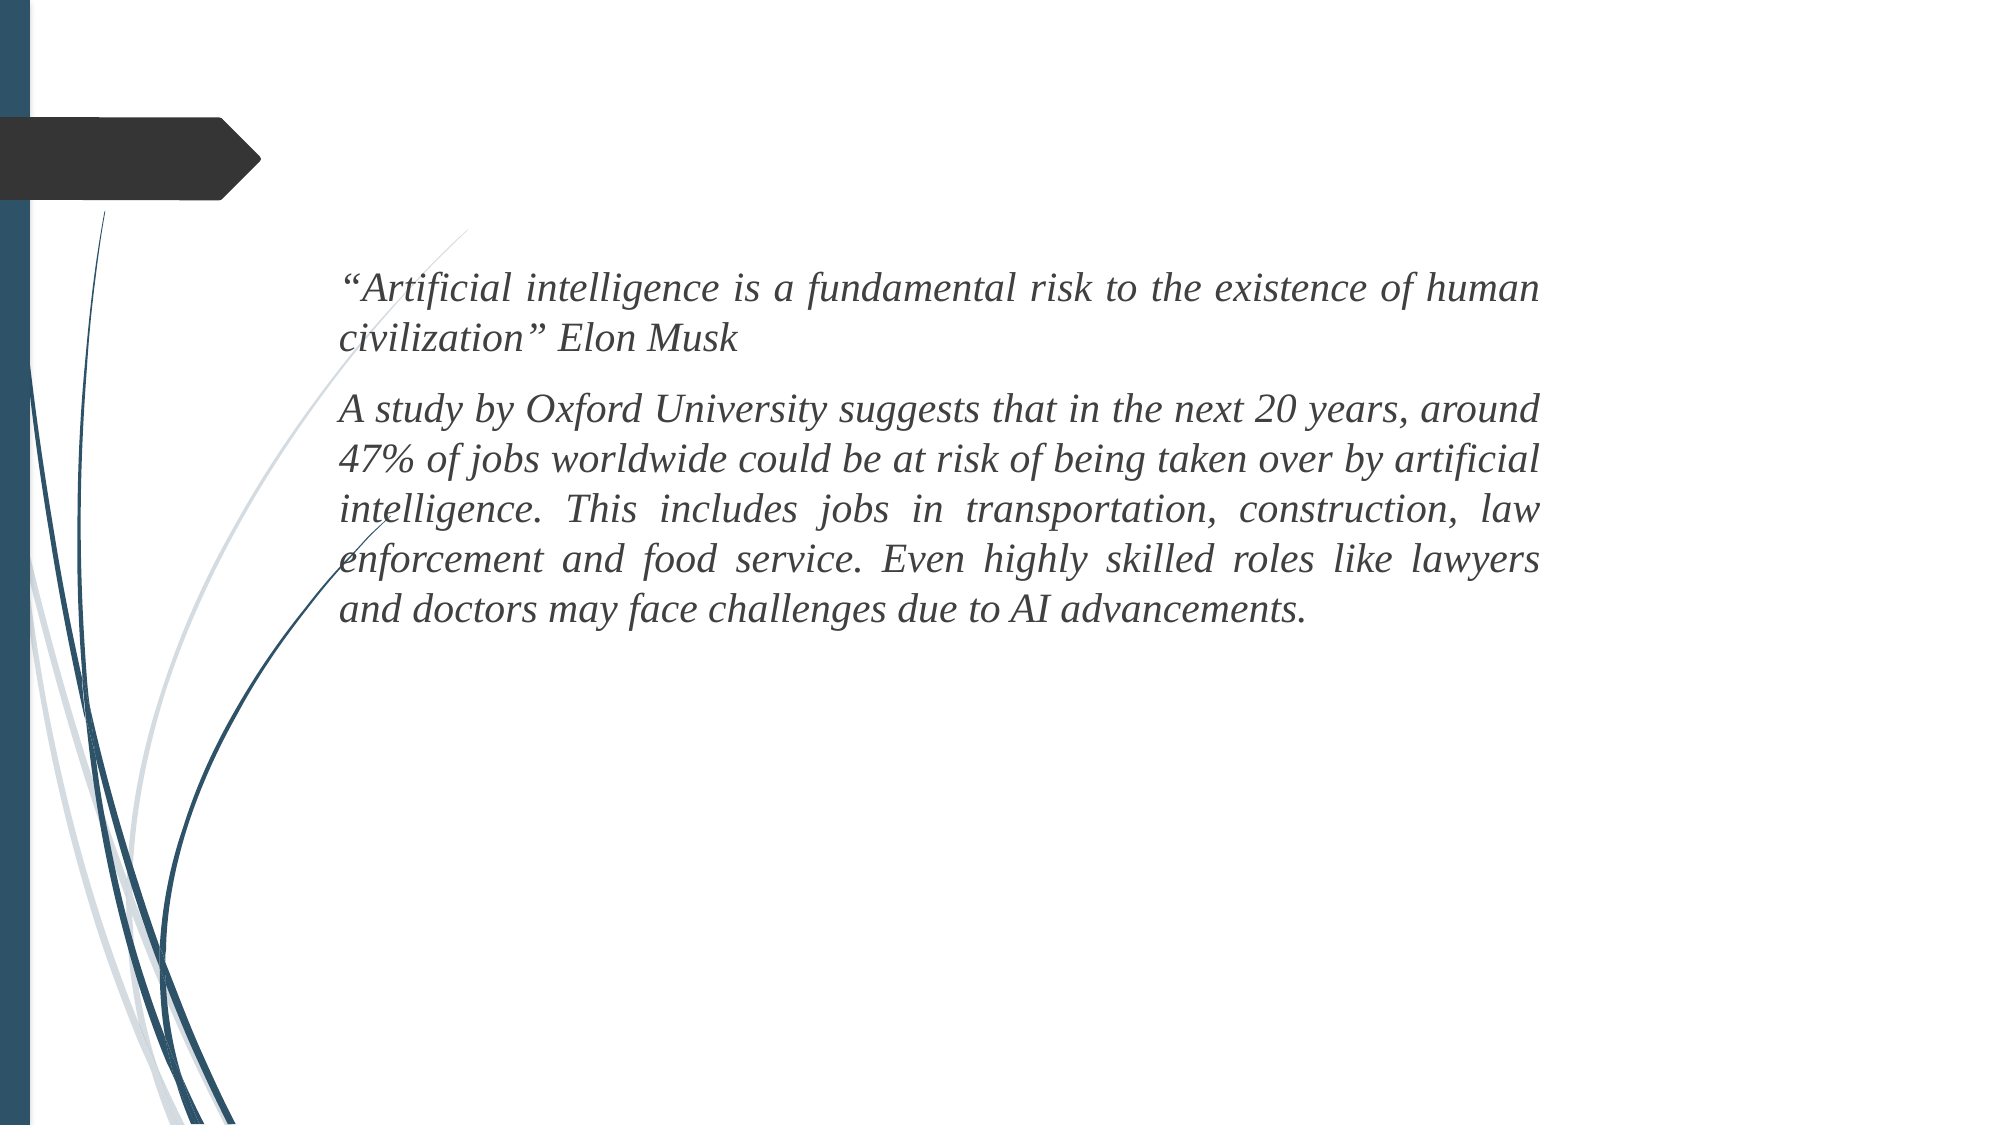

“Artificial intelligence is a fundamental risk to the existence of human civilization” Elon Musk
A study by Oxford University suggests that in the next 20 years, around 47% of jobs worldwide could be at risk of being taken over by artificial intelligence. This includes jobs in transportation, construction, law enforcement and food service. Even highly skilled roles like lawyers and doctors may face challenges due to AI advancements.